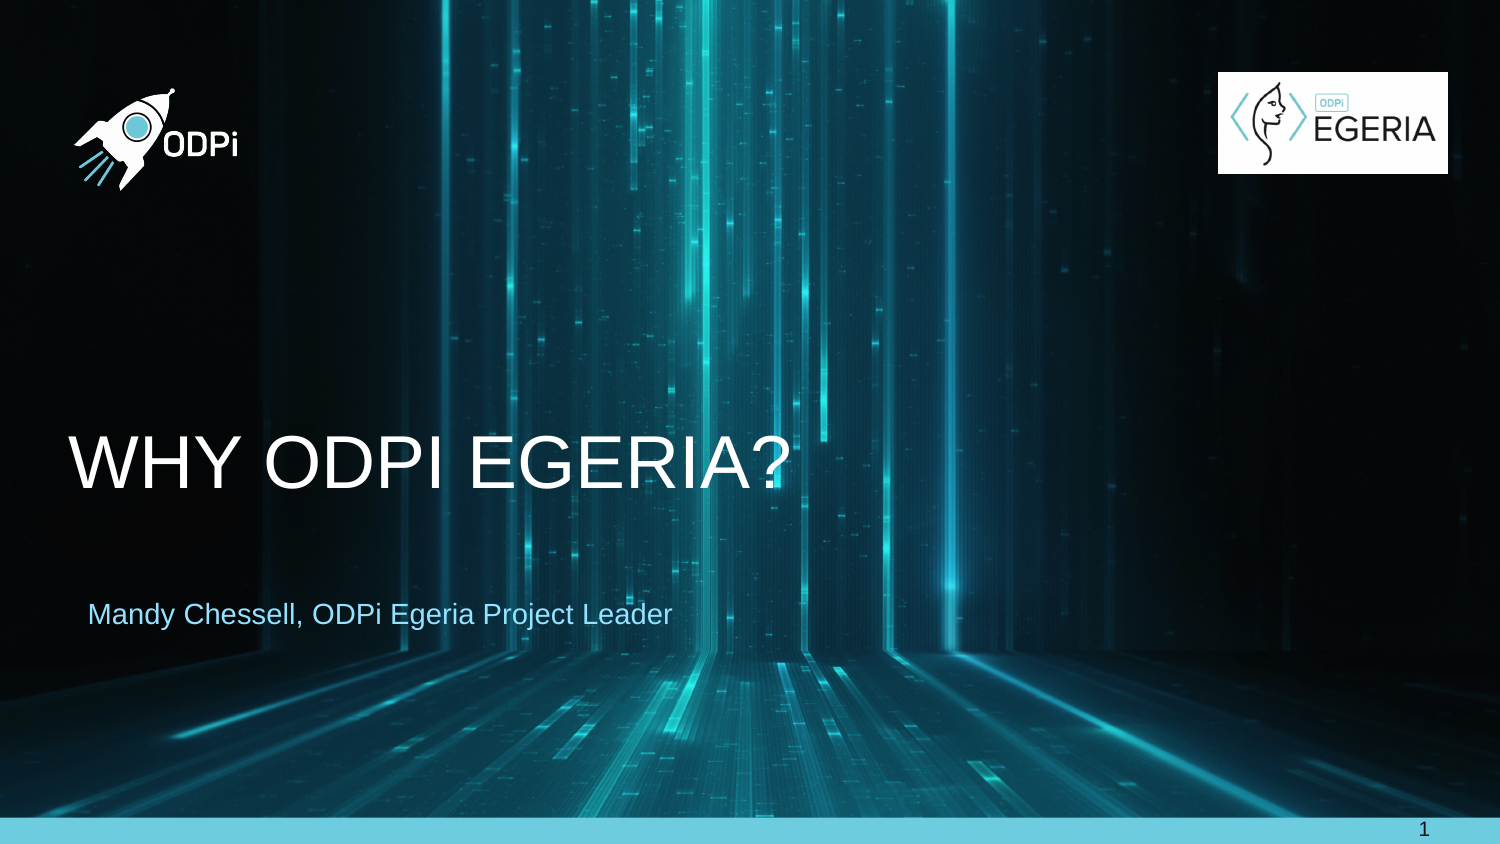

# Why ODPi Egeria?
Mandy Chessell, ODPi Egeria Project Leader
1